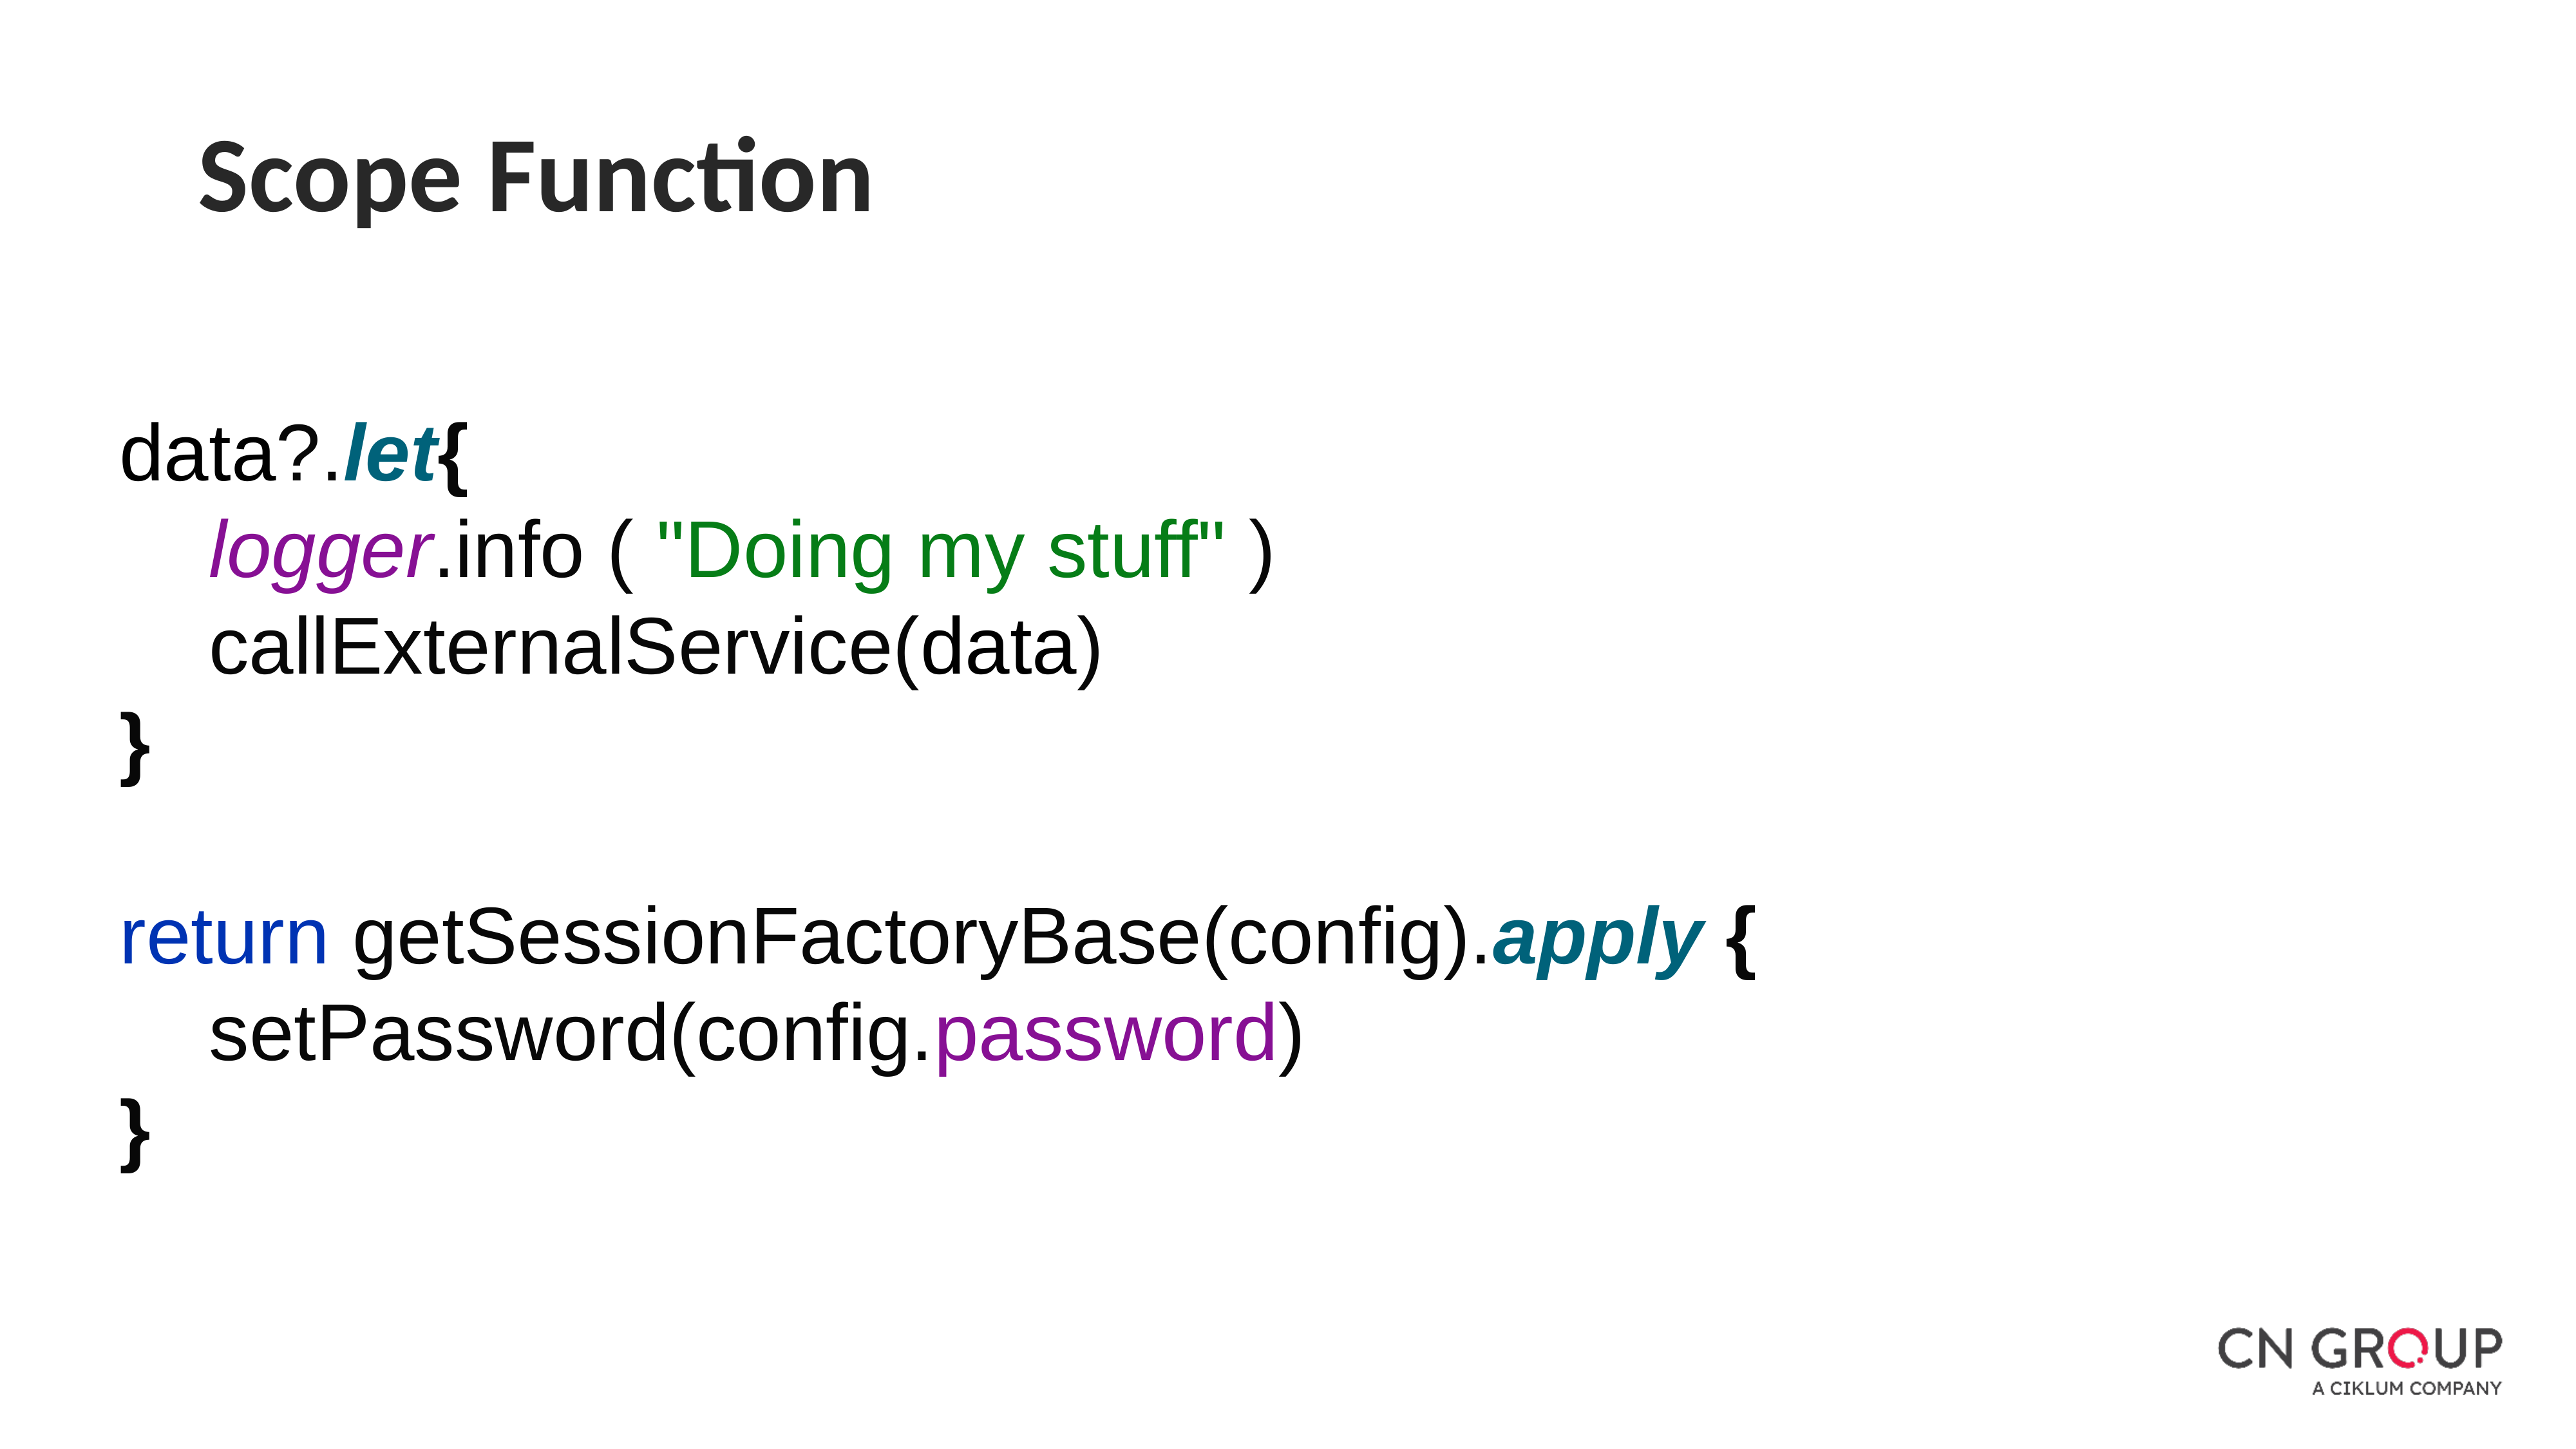

Scope Function

data?.let{
    logger.info ( "Doing my stuff" )
    callExternalService(data)
}
return getSessionFactoryBase(config).apply {
    setPassword(config.password)
}